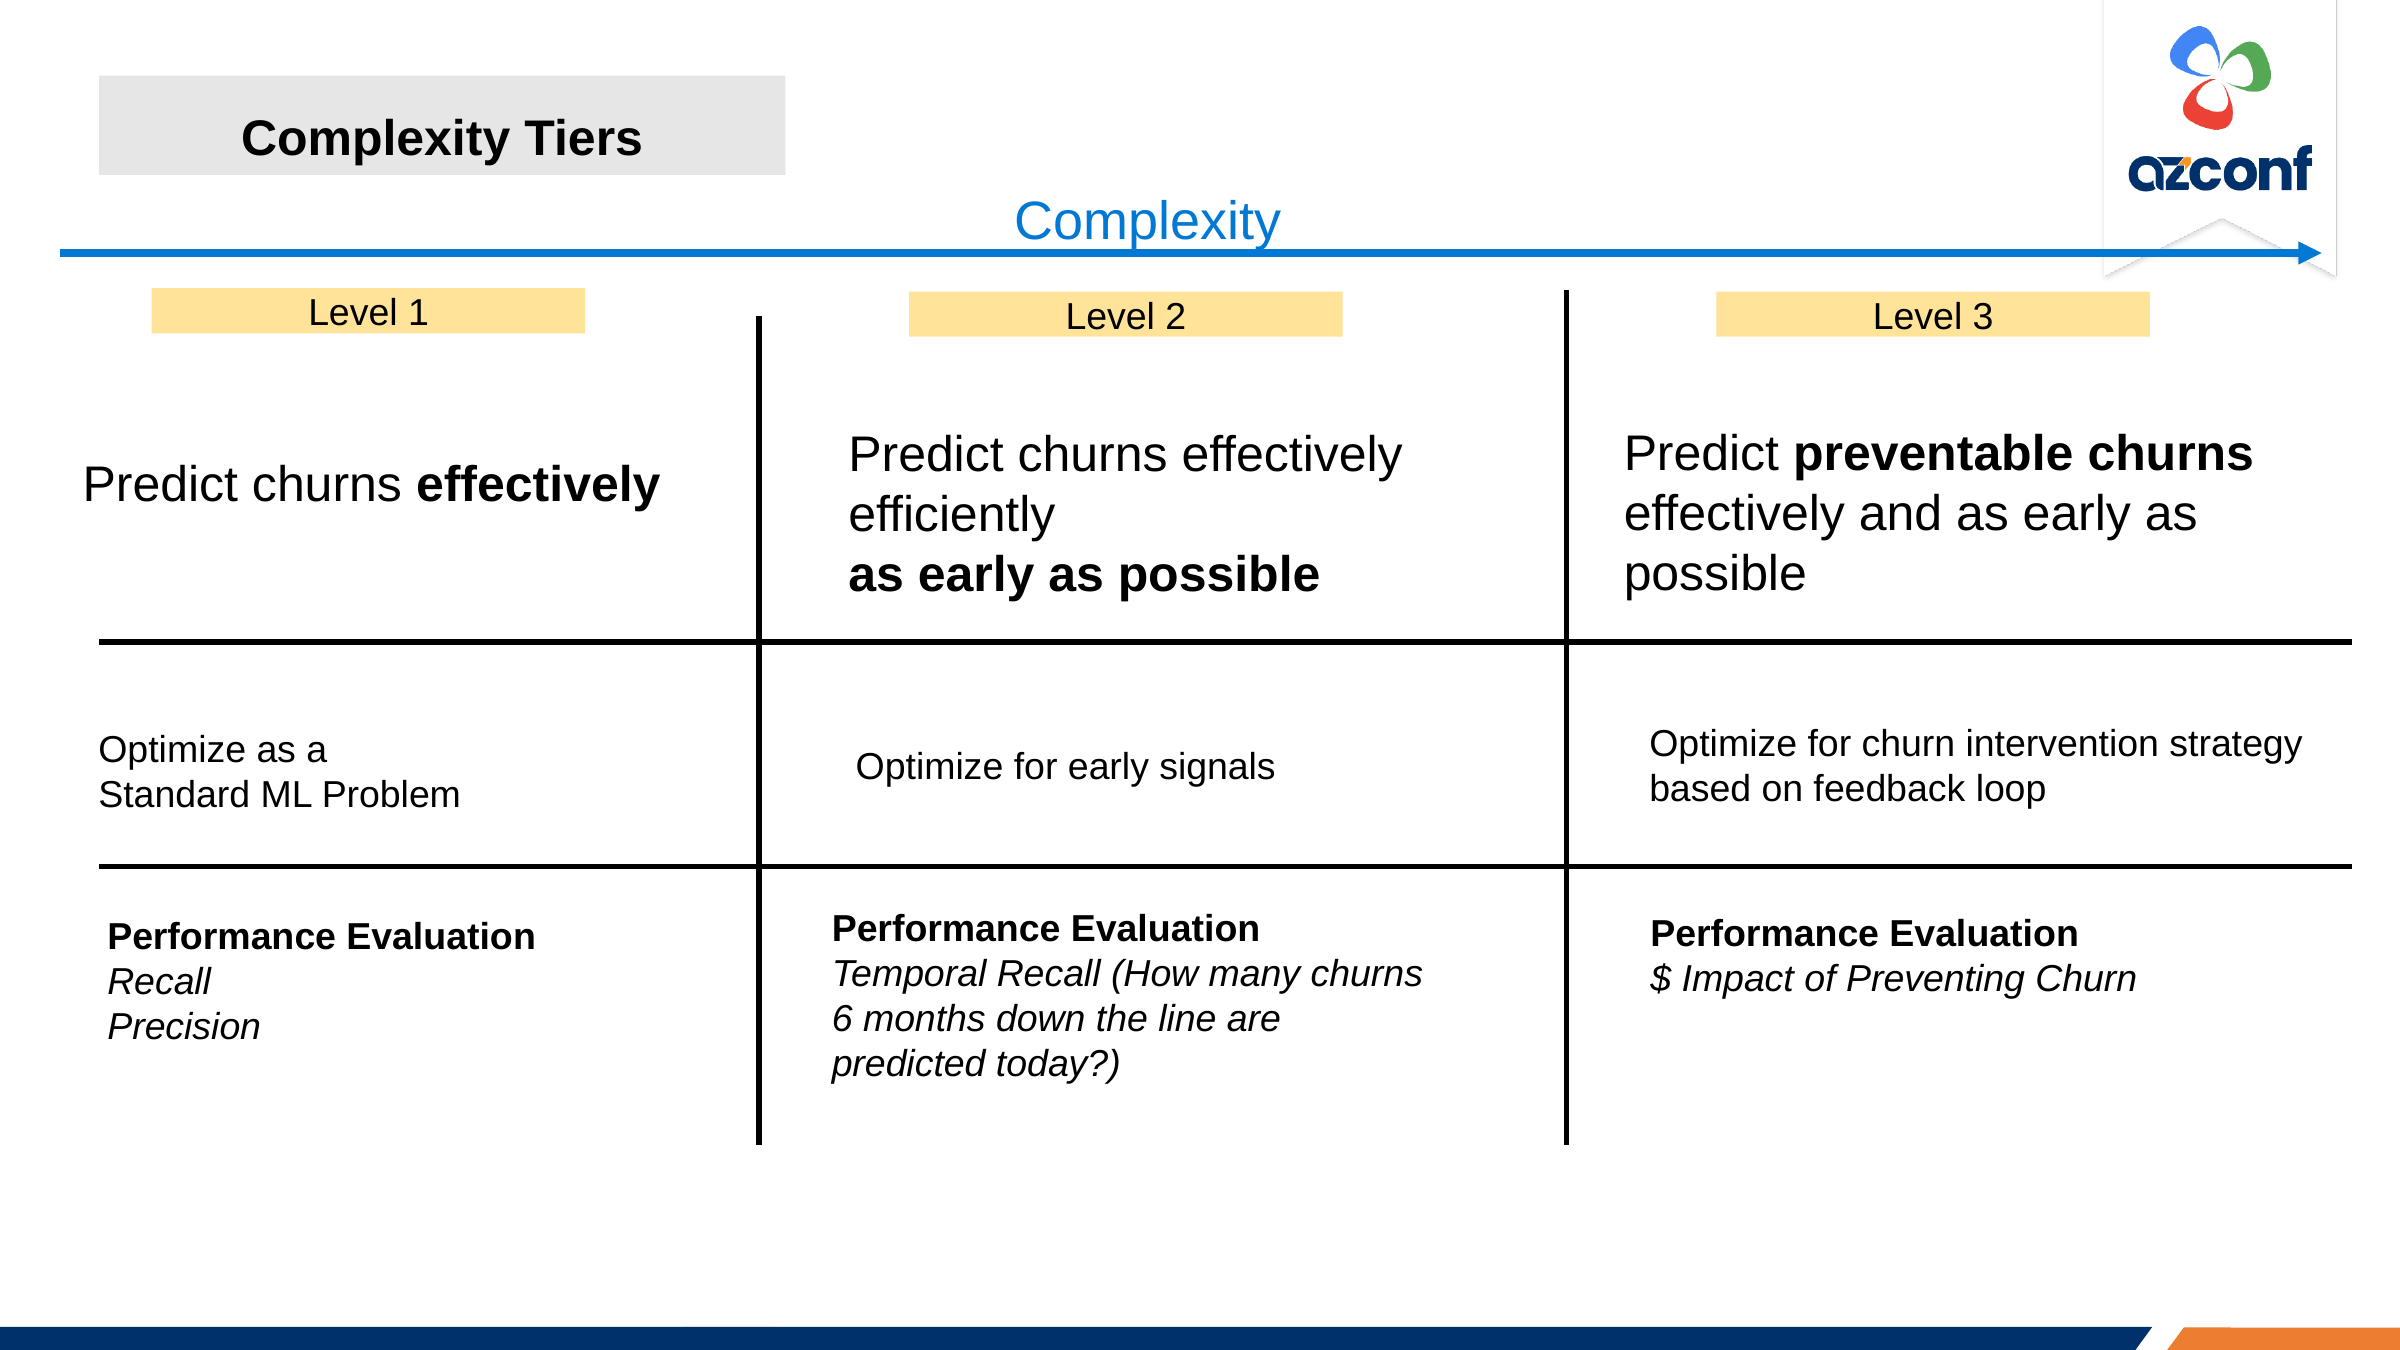

Complexity Tiers
Complexity
Level 1
Predict churns effectively
Optimize as a
Standard ML Problem
Performance Evaluation
Recall
Precision
Level 3
Predict preventable churns effectively and as early as possible
Optimize for churn intervention strategy based on feedback loop
Performance Evaluation
$ Impact of Preventing Churn
Level 2
Predict churns effectively  efficiently
as early as possible
Optimize for early signals
Performance Evaluation
Temporal Recall (How many churns 6 months down the line are predicted today?)